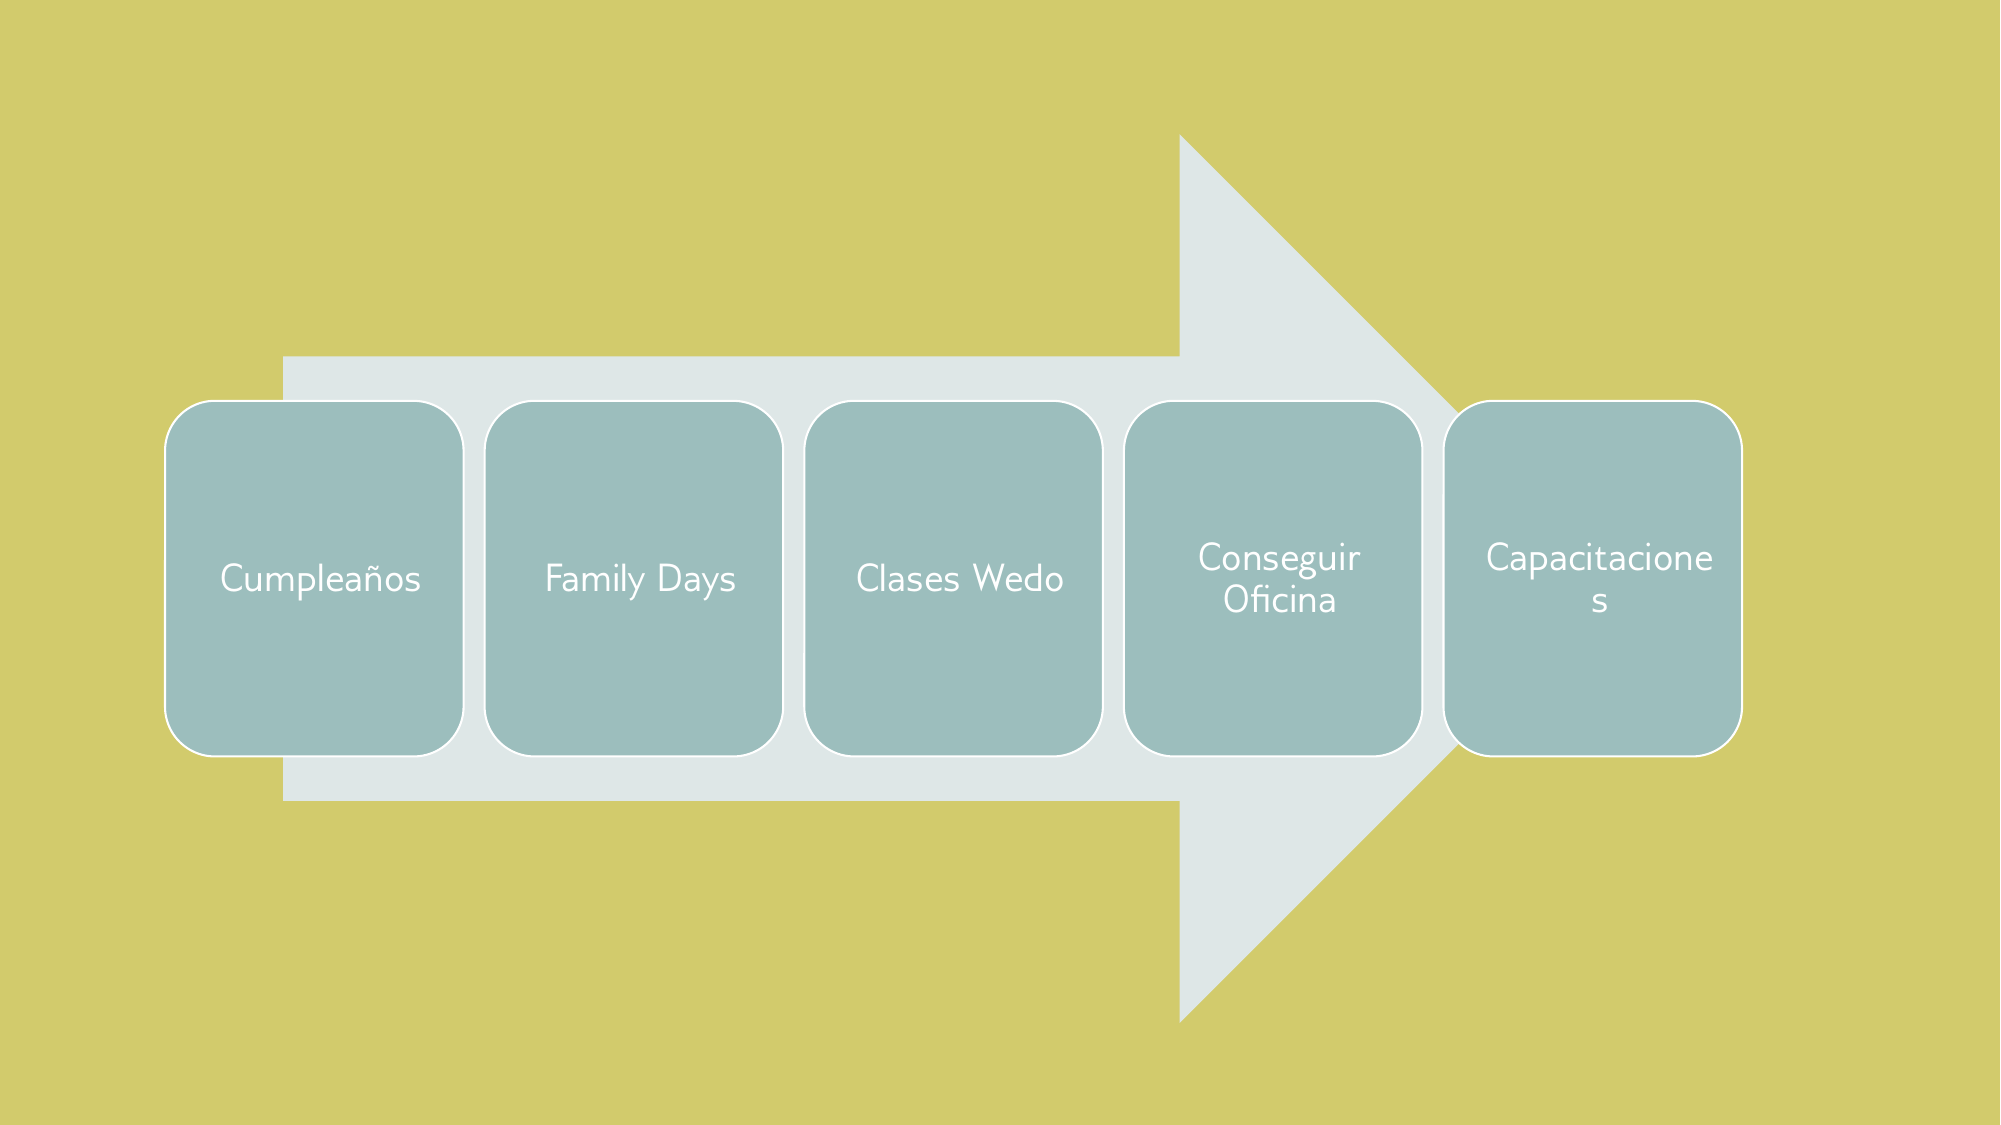

Cumpleaños
Family Days
Clases Wedo
Conseguir Oficina
Capacitaciones